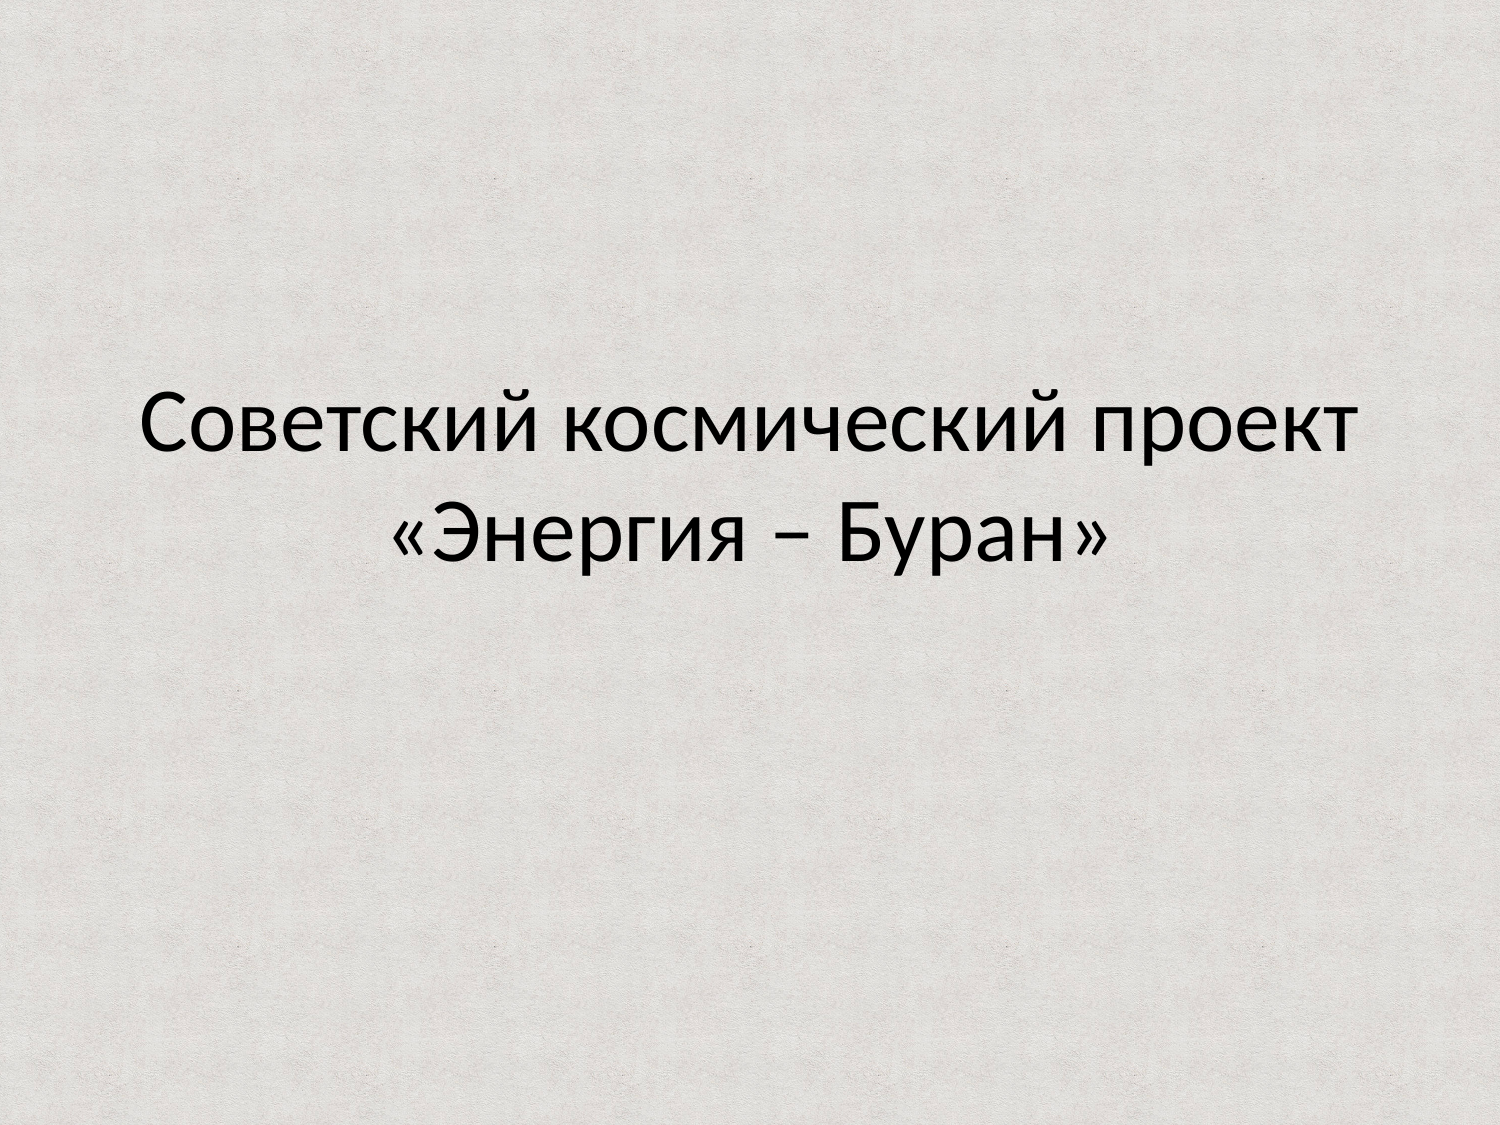

# Советский космический проект «Энергия – Буран»